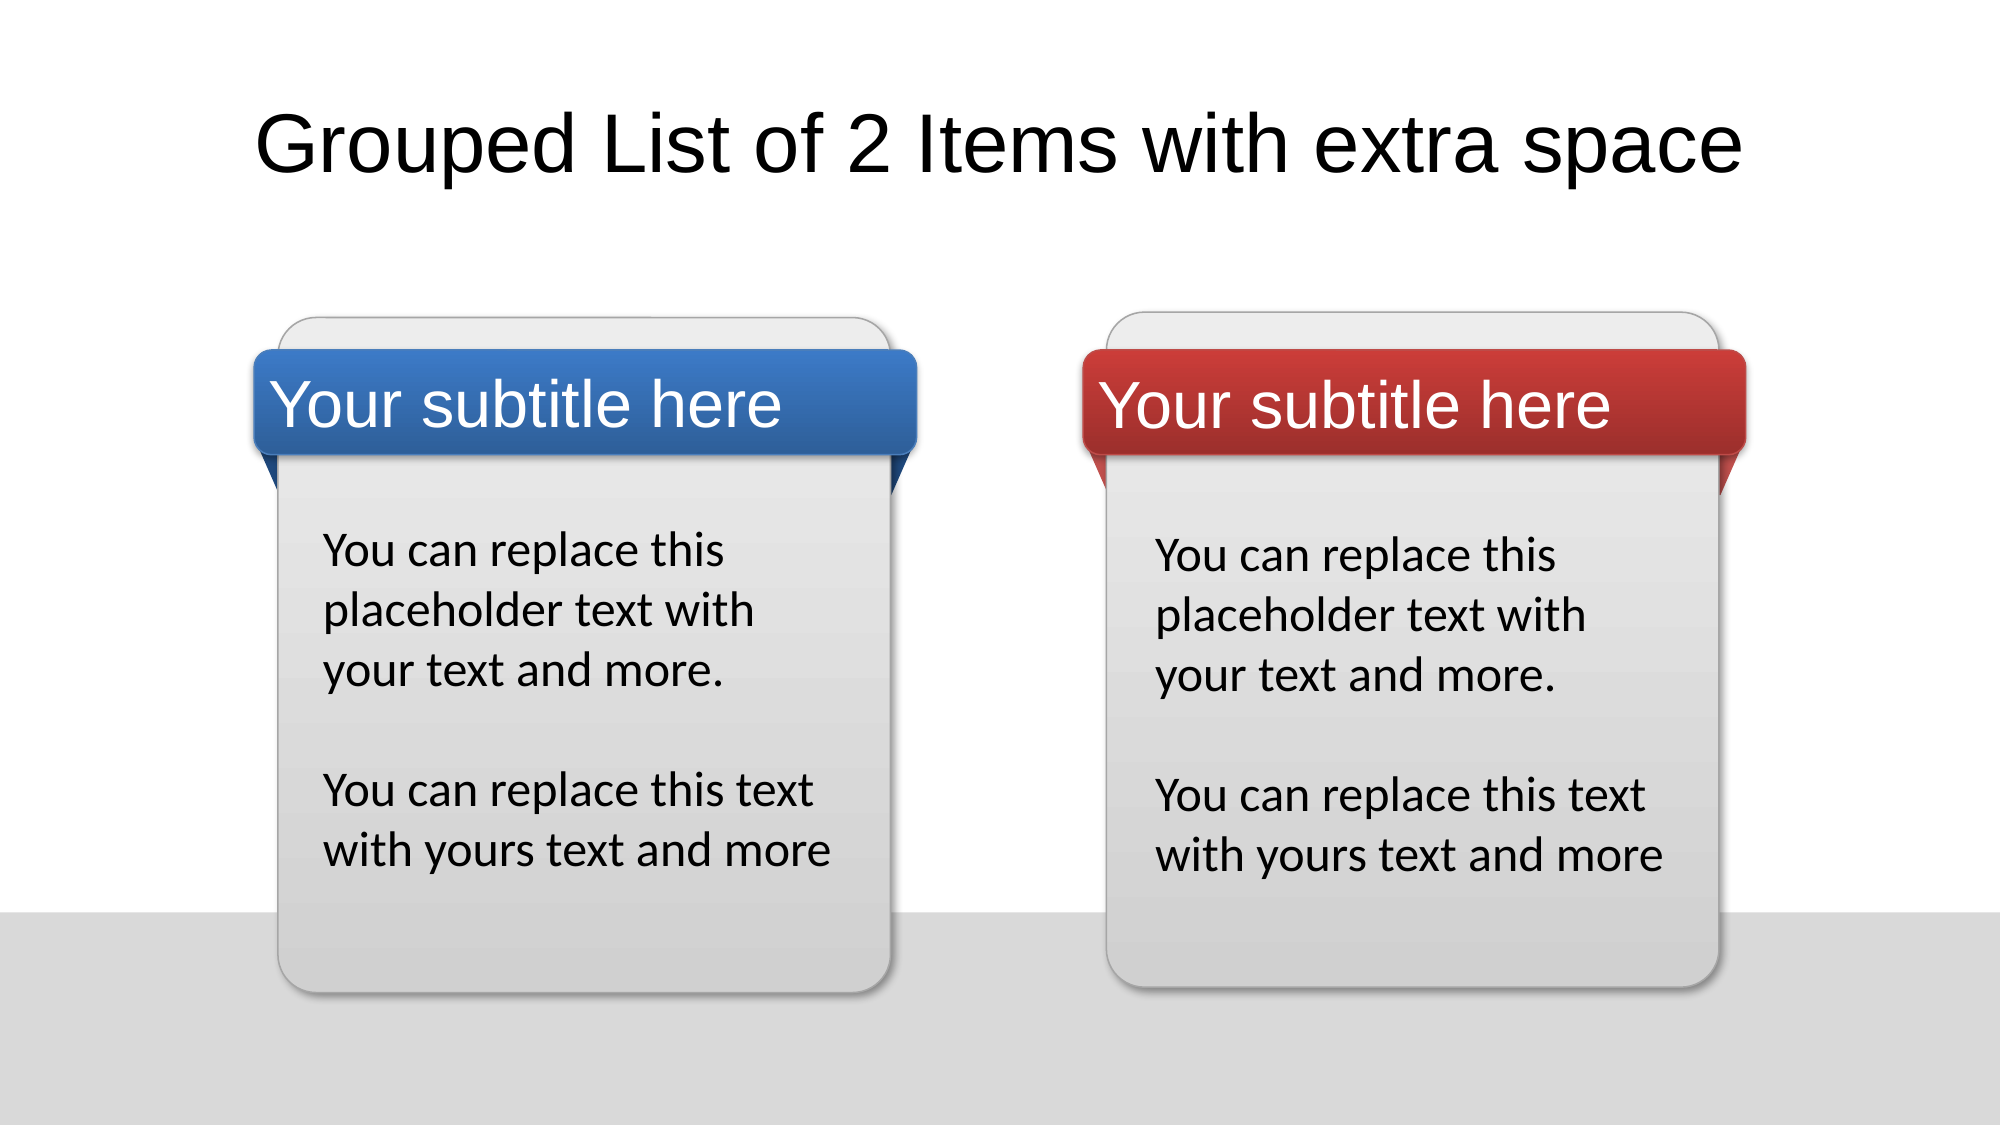

# Grouped List of 2 Items with extra space

You can replace this placeholder text with your text and more.

You can replace this text with yours text and more

You can replace this placeholder text with your text and more.

You can replace this text with yours text and more

Your subtitle here
Your subtitle here